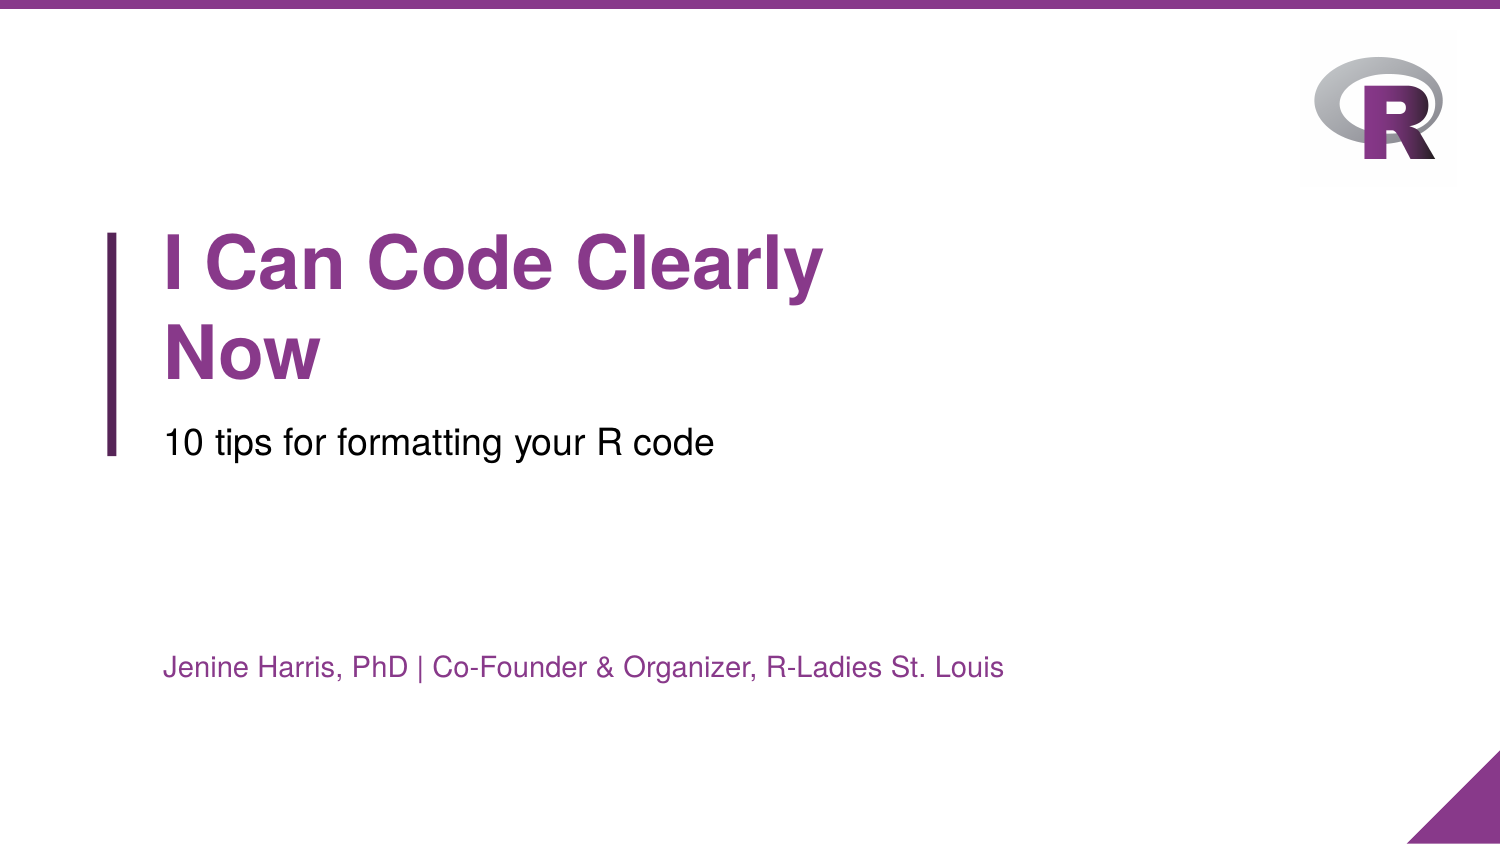

# I Can Code Clearly Now
10 tips for formatting your R code
Jenine Harris, PhD | Co-Founder & Organizer, R-Ladies St. Louis